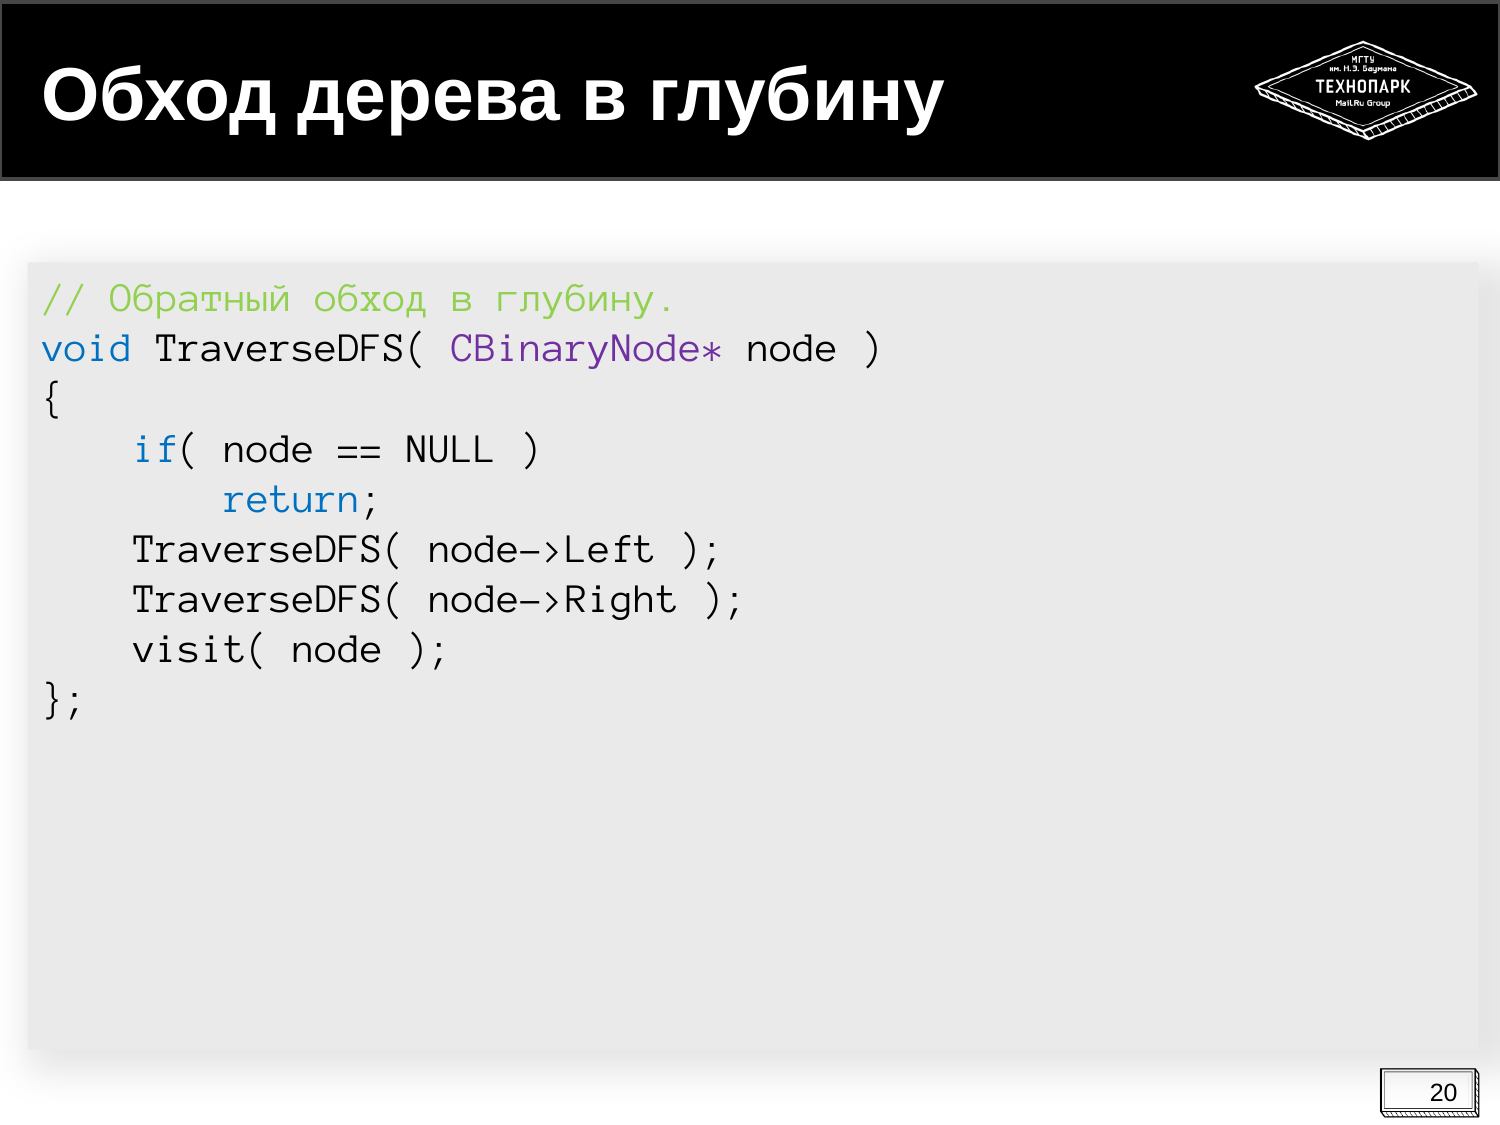

# Обход дерева в глубину
// Обратный обход в глубину.
void TraverseDFS( CBinaryNode* node )
{
    if( node == NULL )
        return;
    TraverseDFS( node->Left );
    TraverseDFS( node->Right );
    visit( node );
};
20